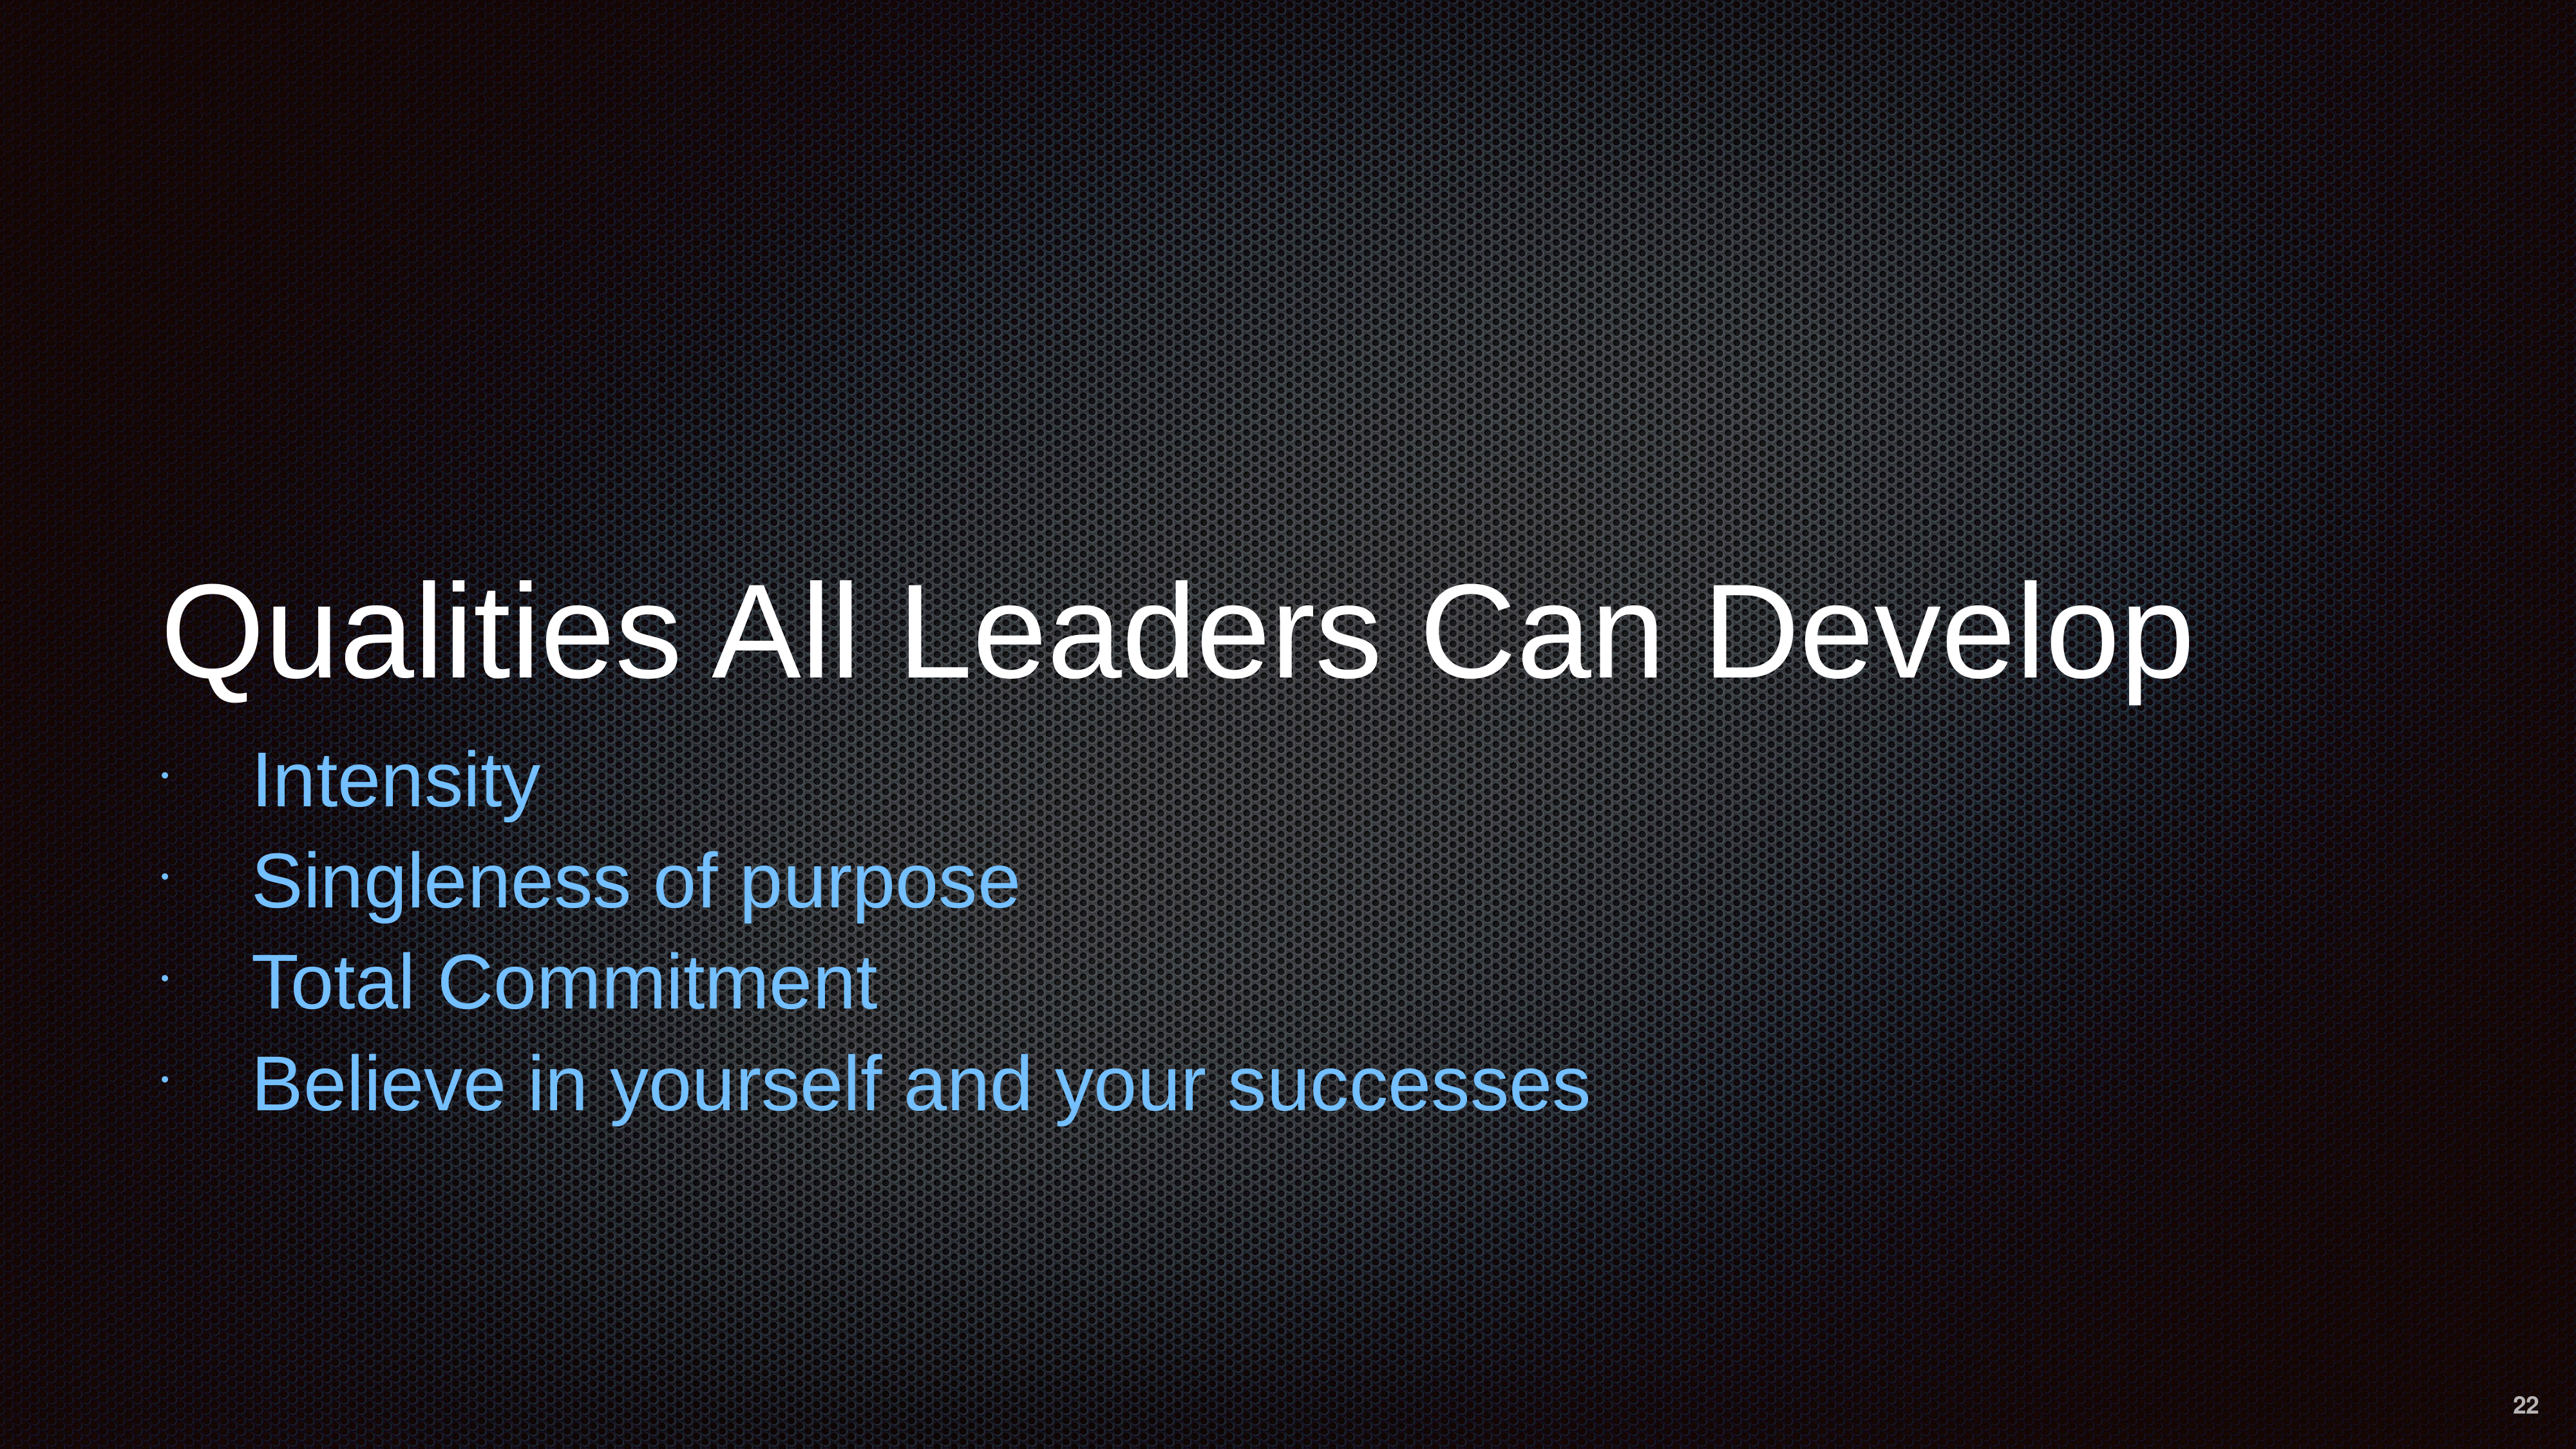

# Qualities All Leaders Can Develop
Intensity
Singleness of purpose
Total Commitment
Believe in yourself and your successes

22